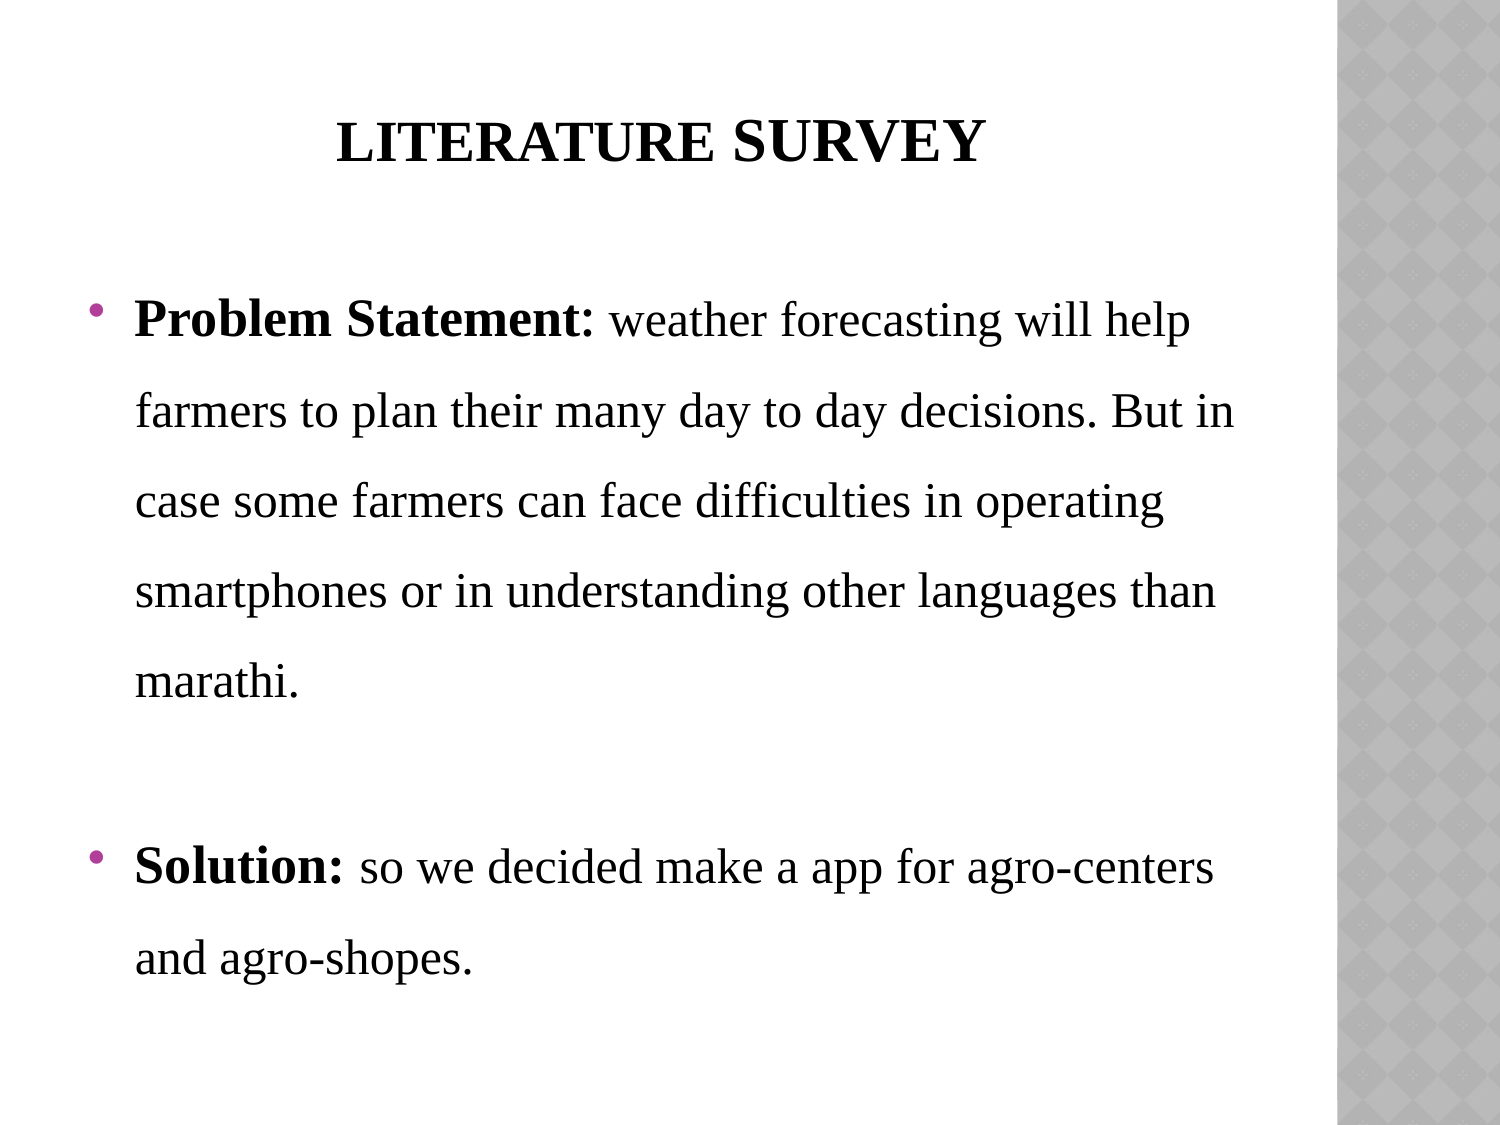

# Literature Survey
Problem Statement: weather forecasting will help farmers to plan their many day to day decisions. But in case some farmers can face difficulties in operating smartphones or in understanding other languages than marathi.

Solution: so we decided make a app for agro-centers and agro-shopes.